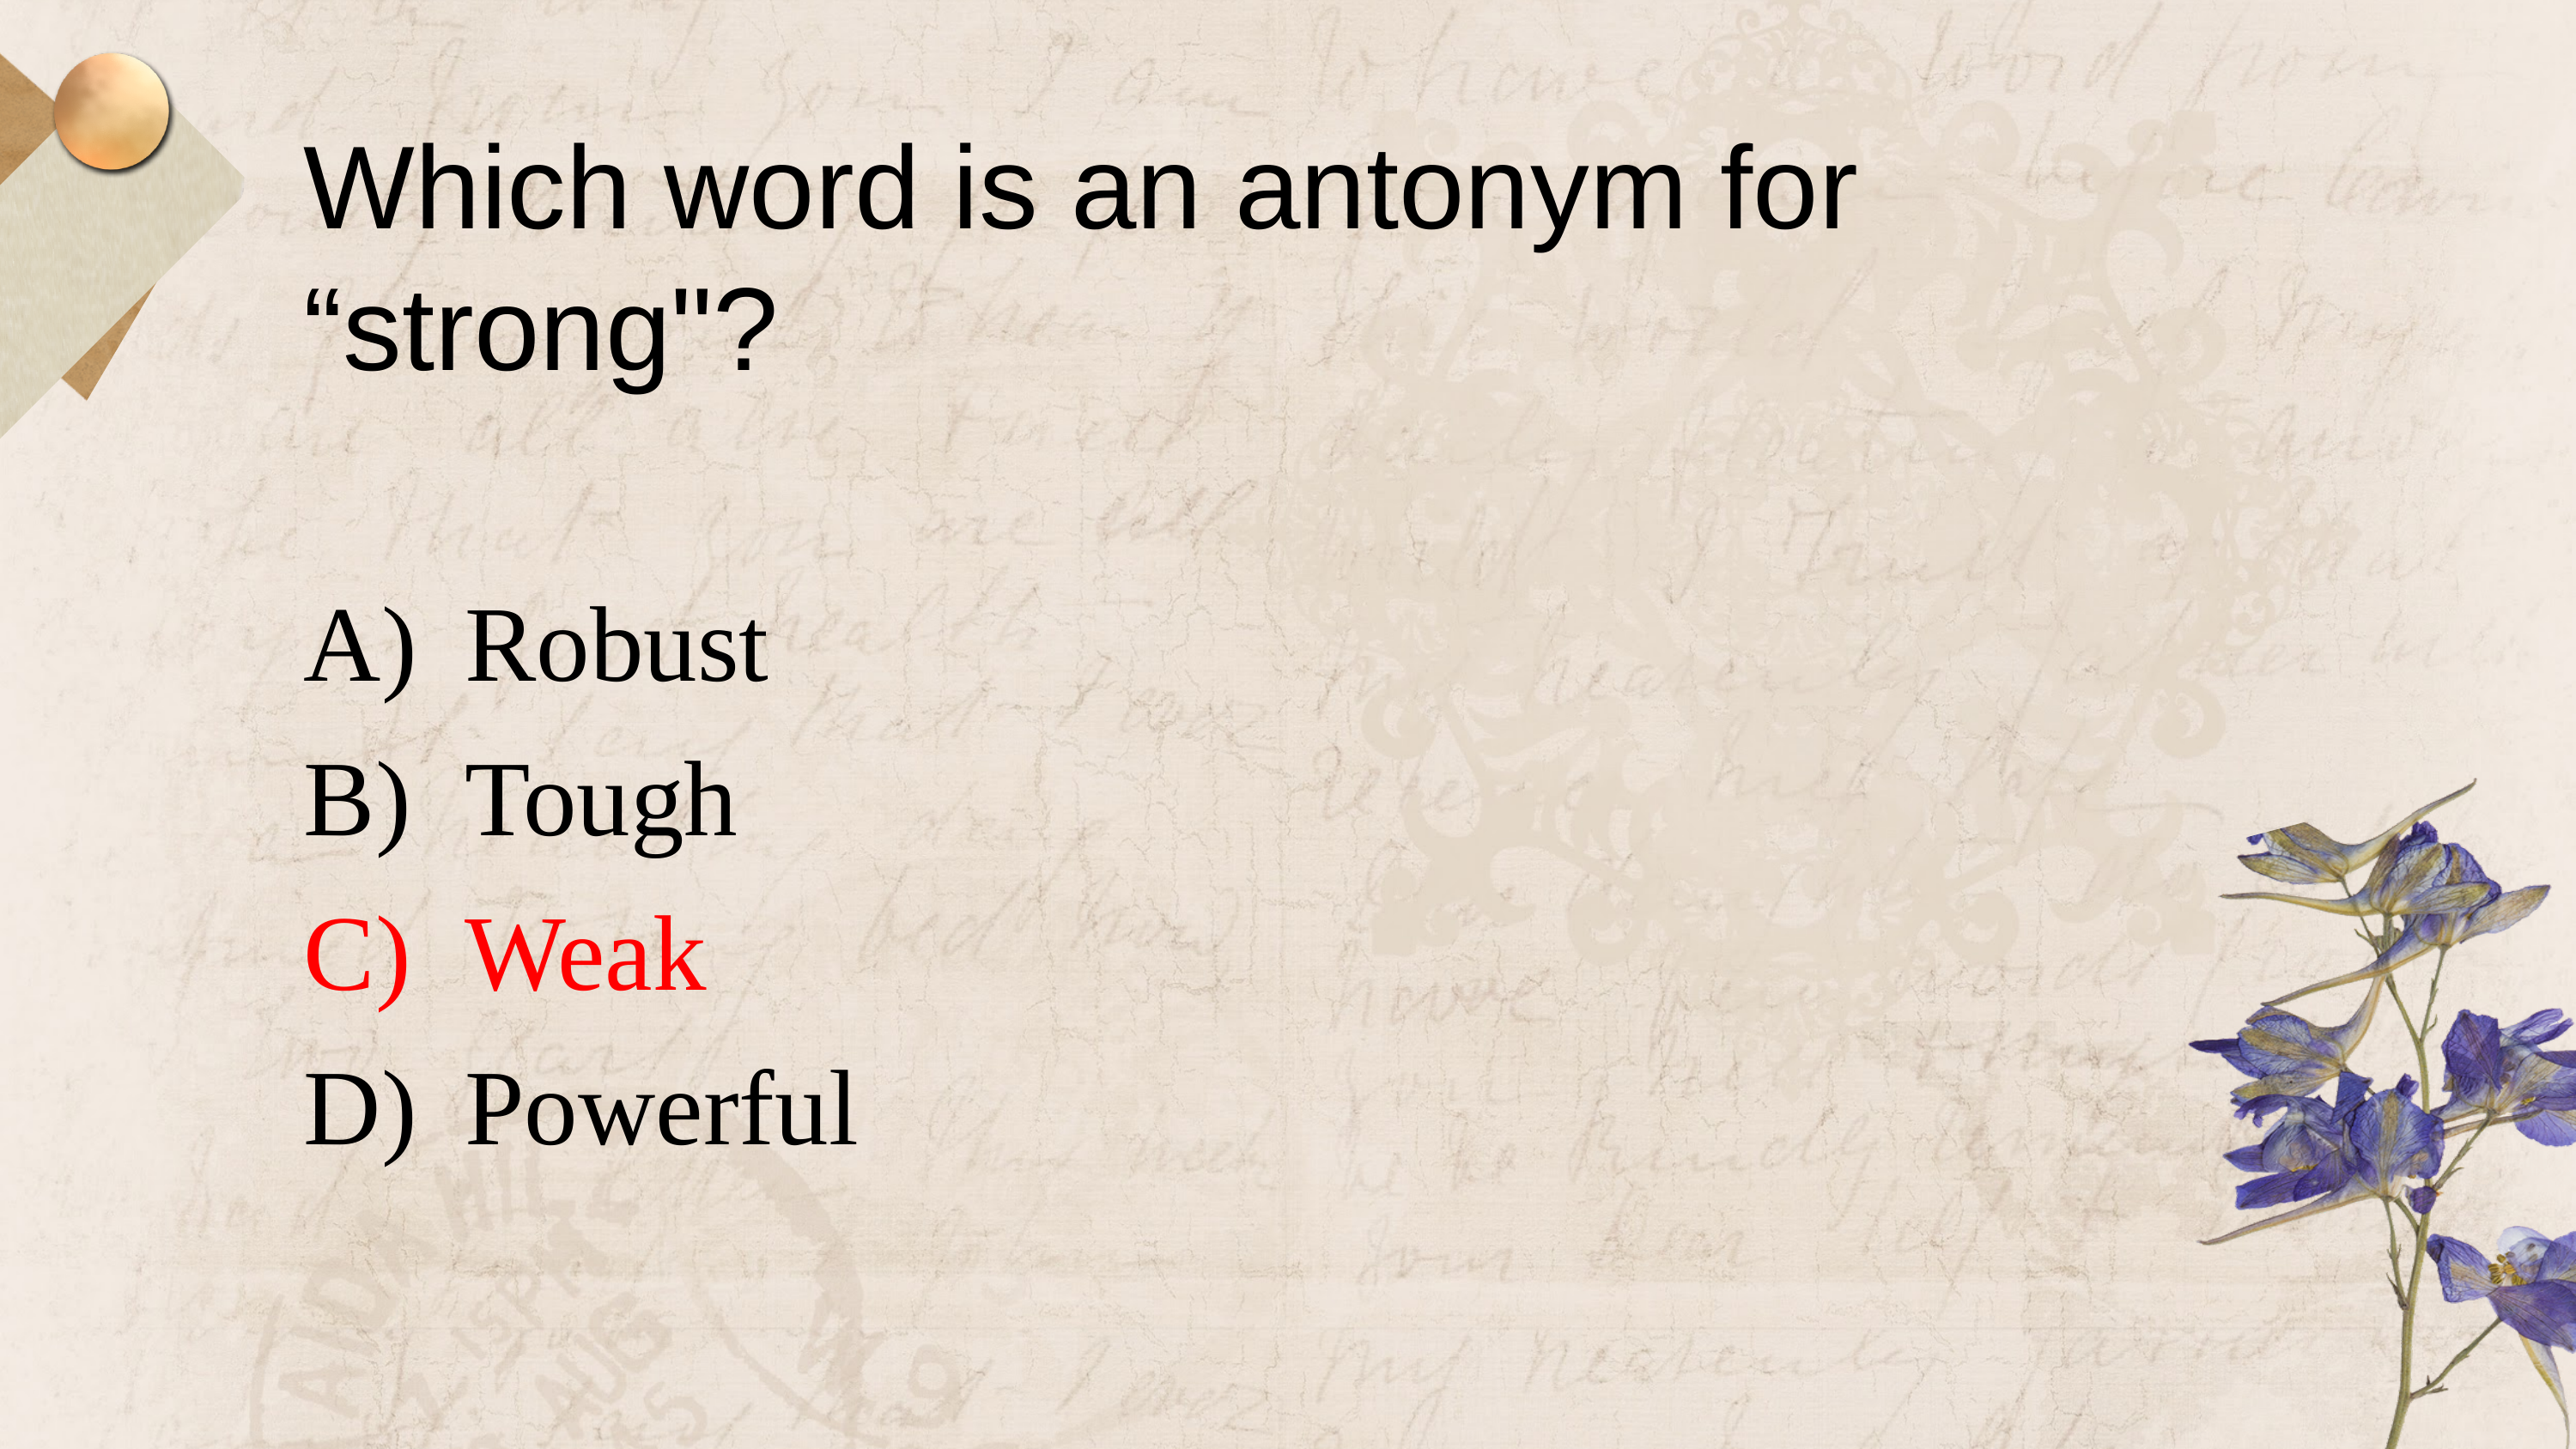

Which word is an antonym for “strong"?

Robust
Tough
Weak
Powerful